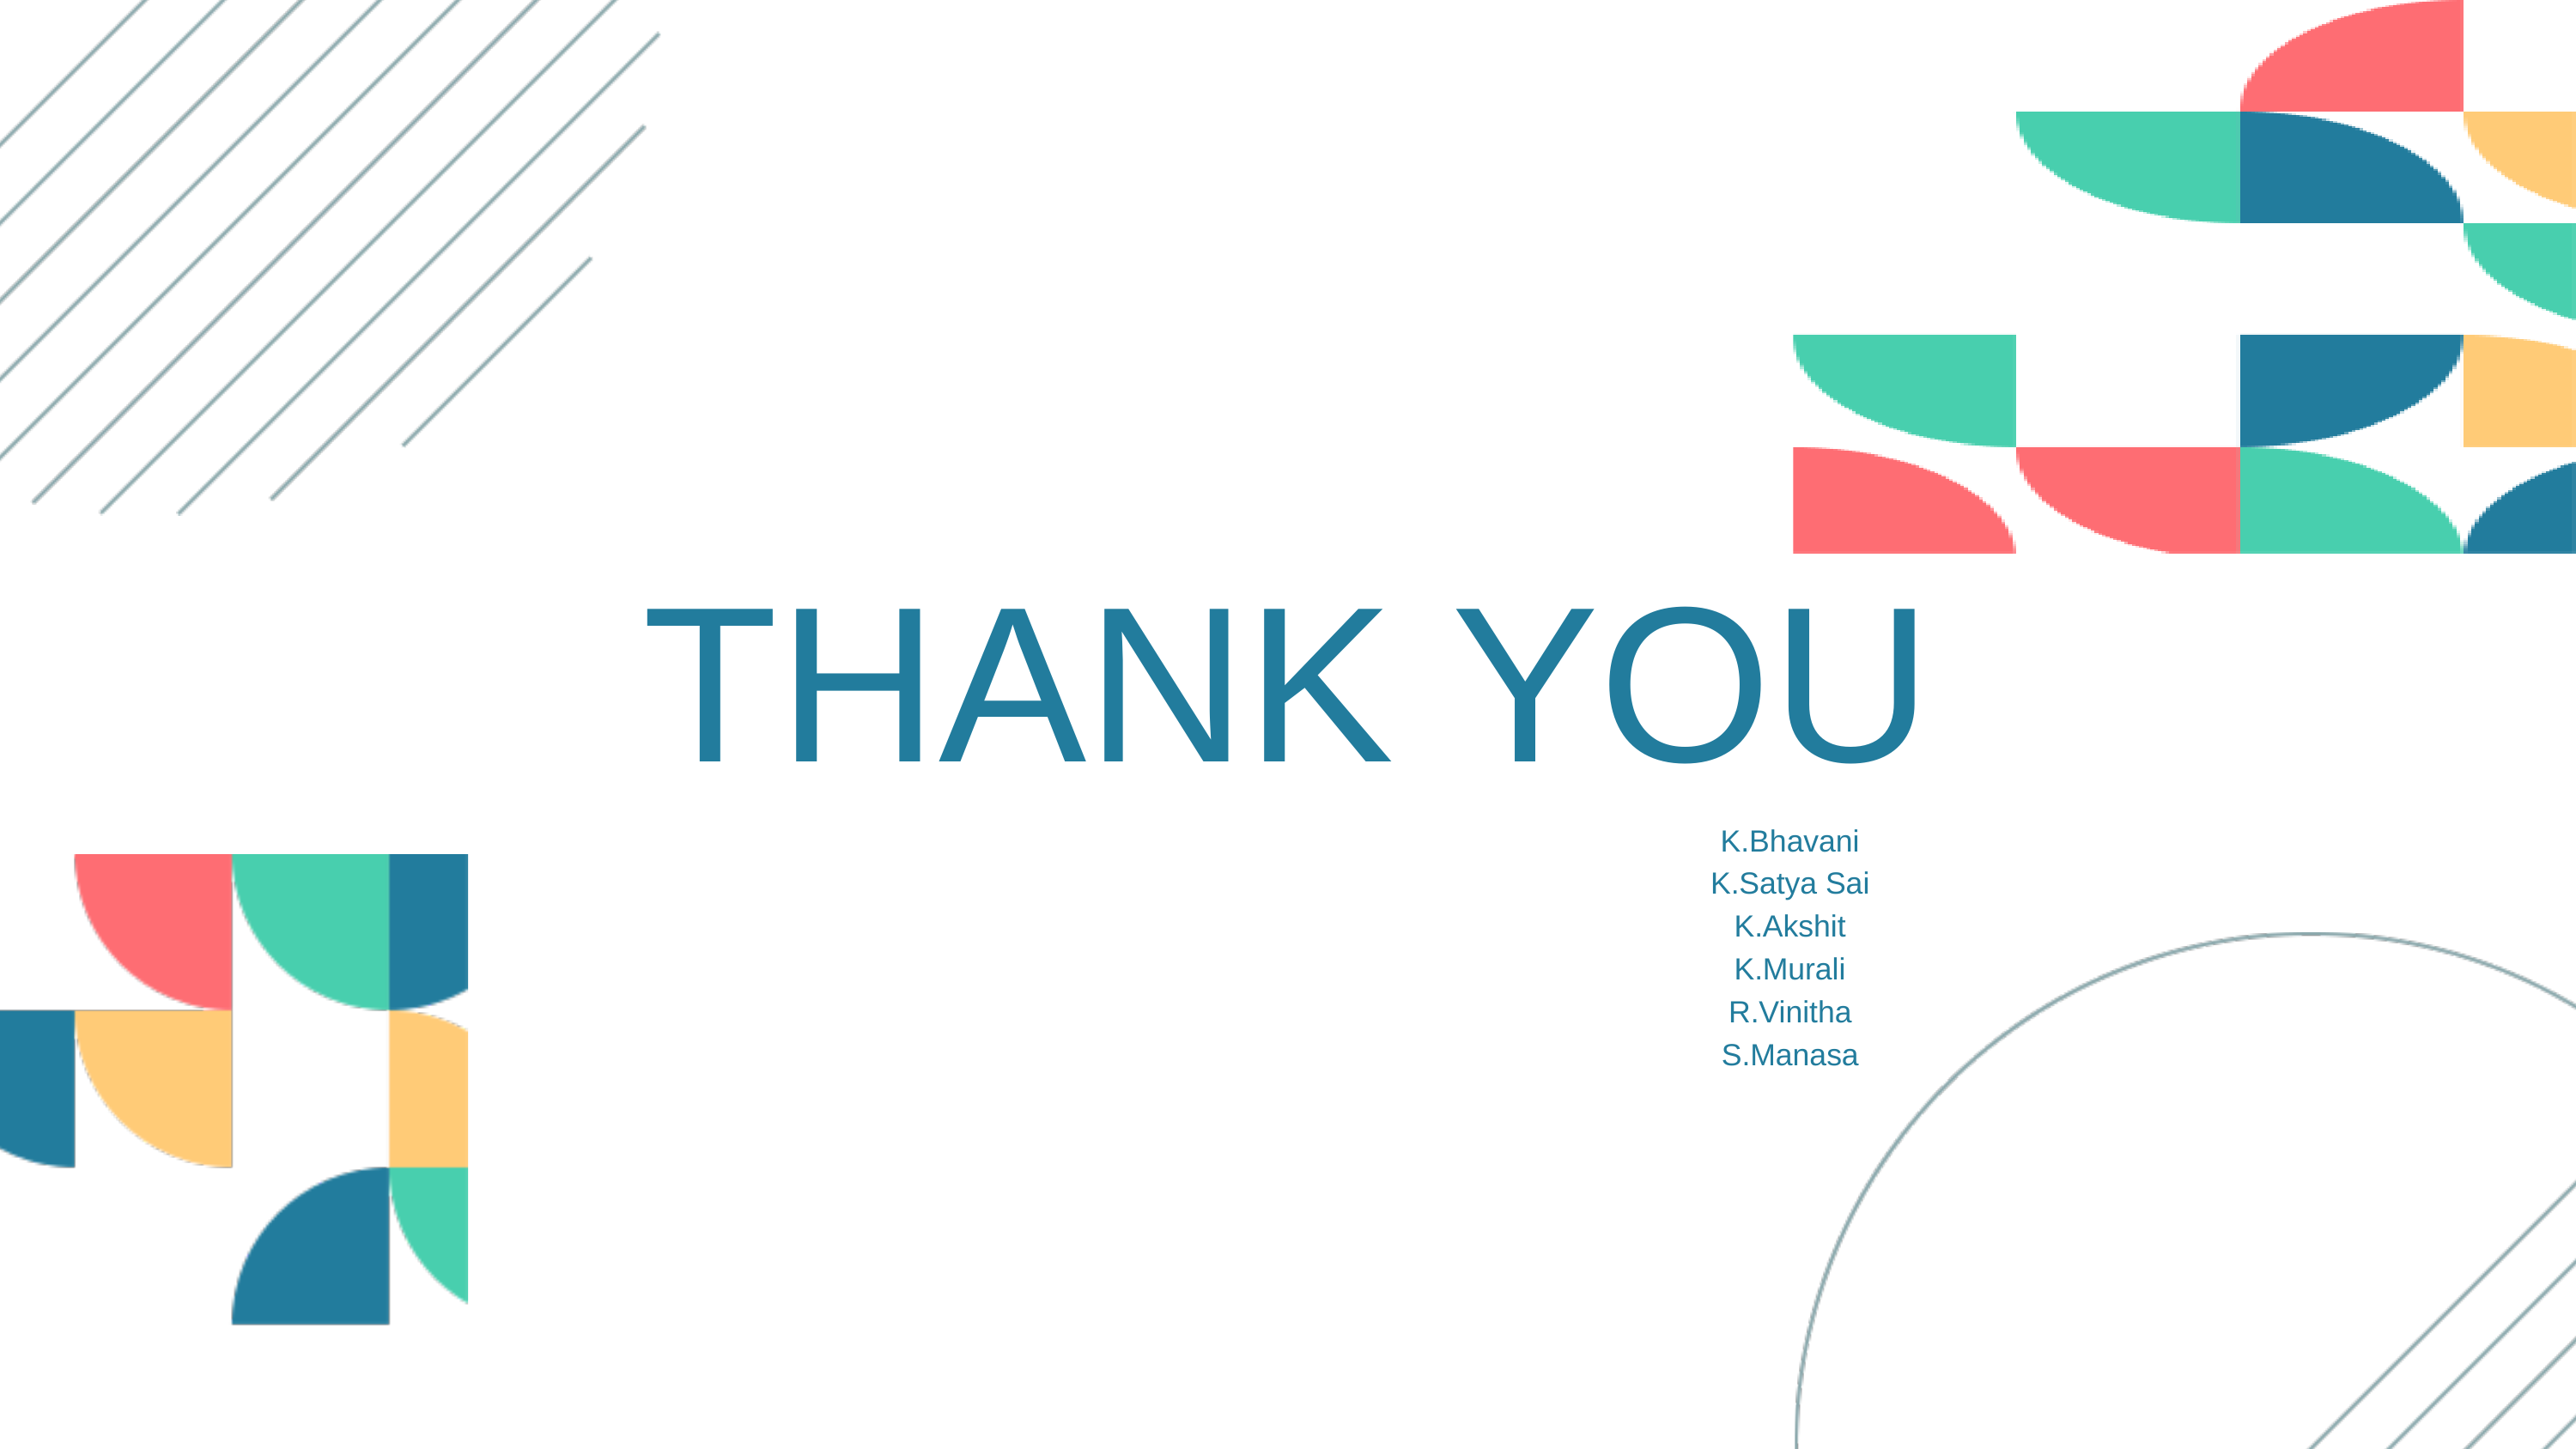

THANK YOU
K.Bhavani
K.Satya Sai
K.Akshit
K.Murali
R.Vinitha
S.Manasa